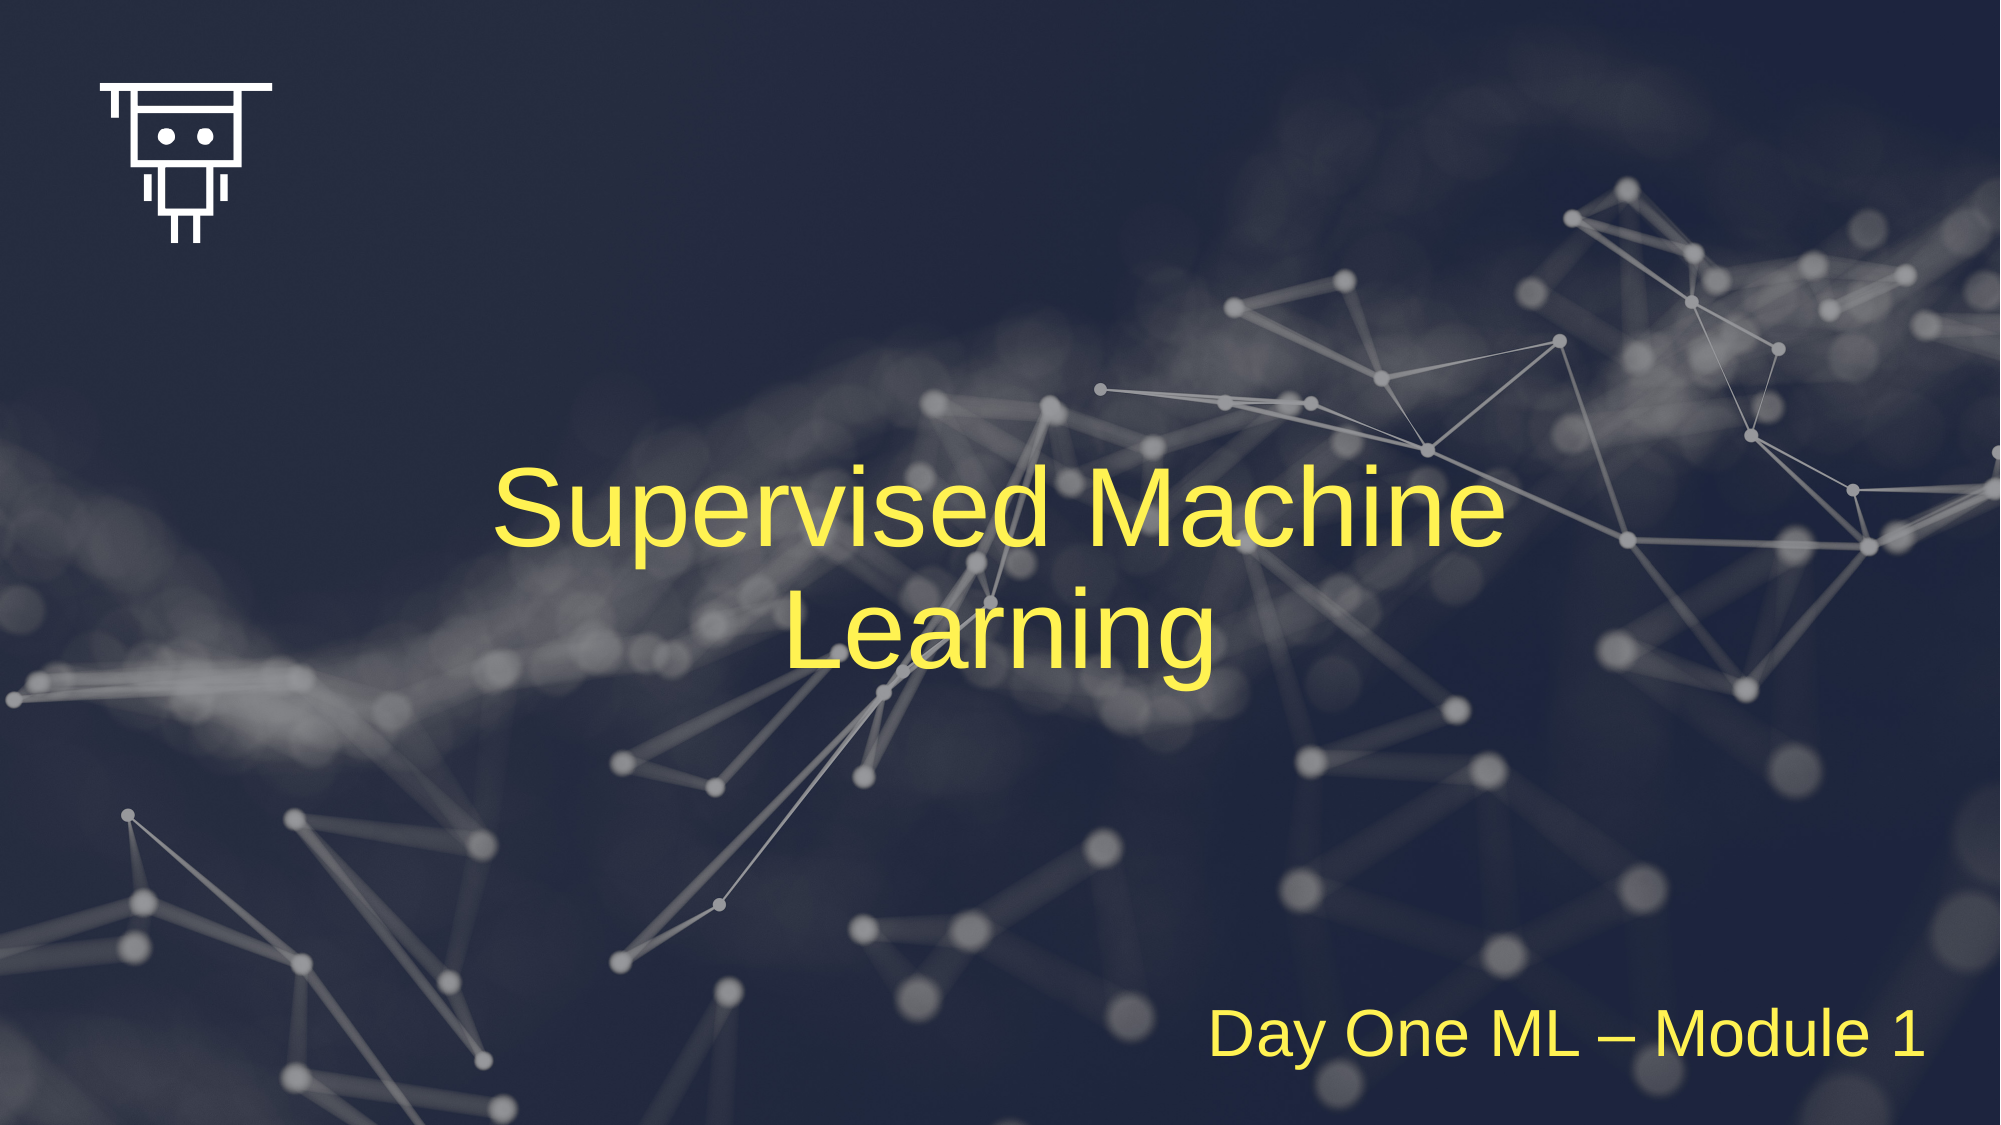

# Supervised Machine Learning
Day One ML – Module 1